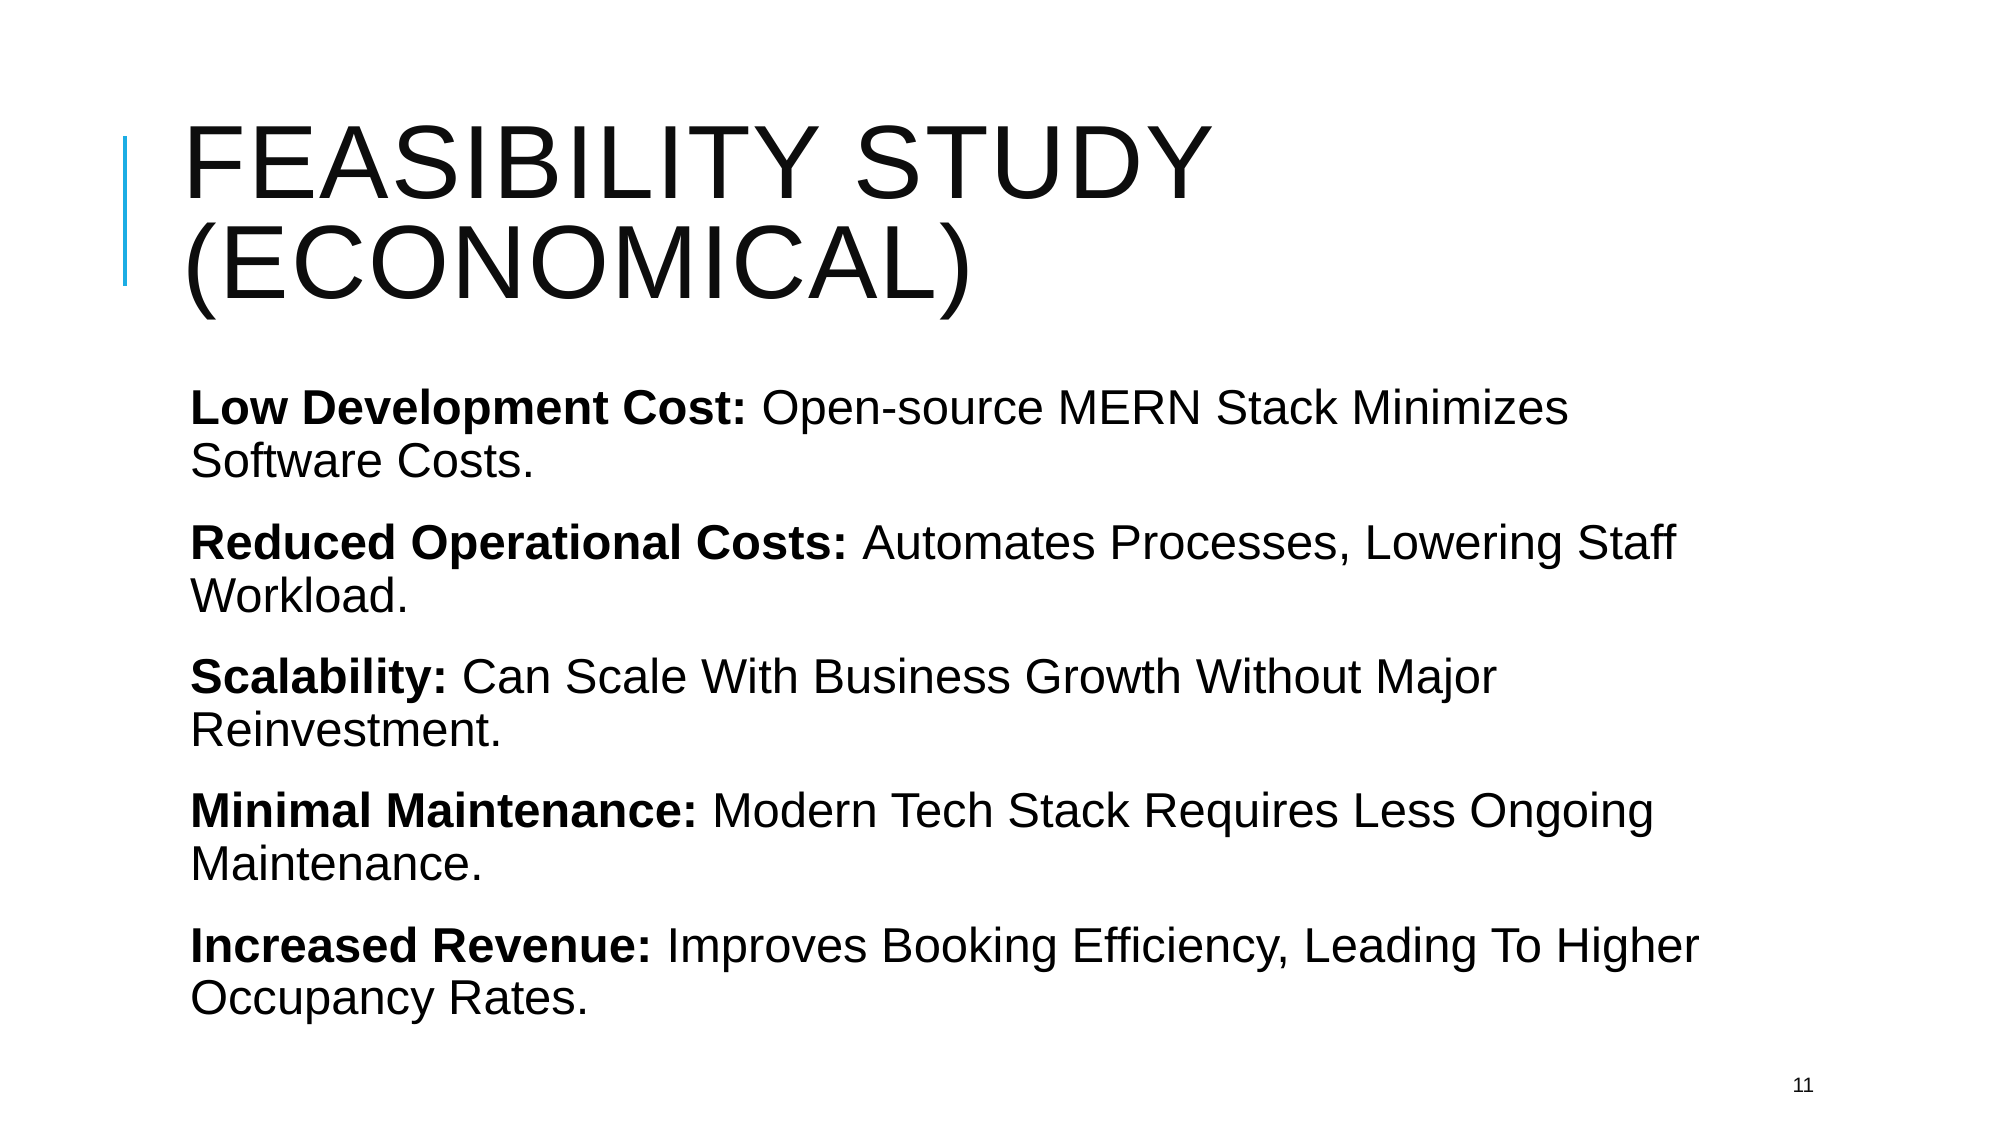

# Feasibility Study (economical)
Low Development Cost: Open-source MERN Stack Minimizes Software Costs.
Reduced Operational Costs: Automates Processes, Lowering Staff Workload.
Scalability: Can Scale With Business Growth Without Major Reinvestment.
Minimal Maintenance: Modern Tech Stack Requires Less Ongoing Maintenance.
Increased Revenue: Improves Booking Efficiency, Leading To Higher Occupancy Rates.
11